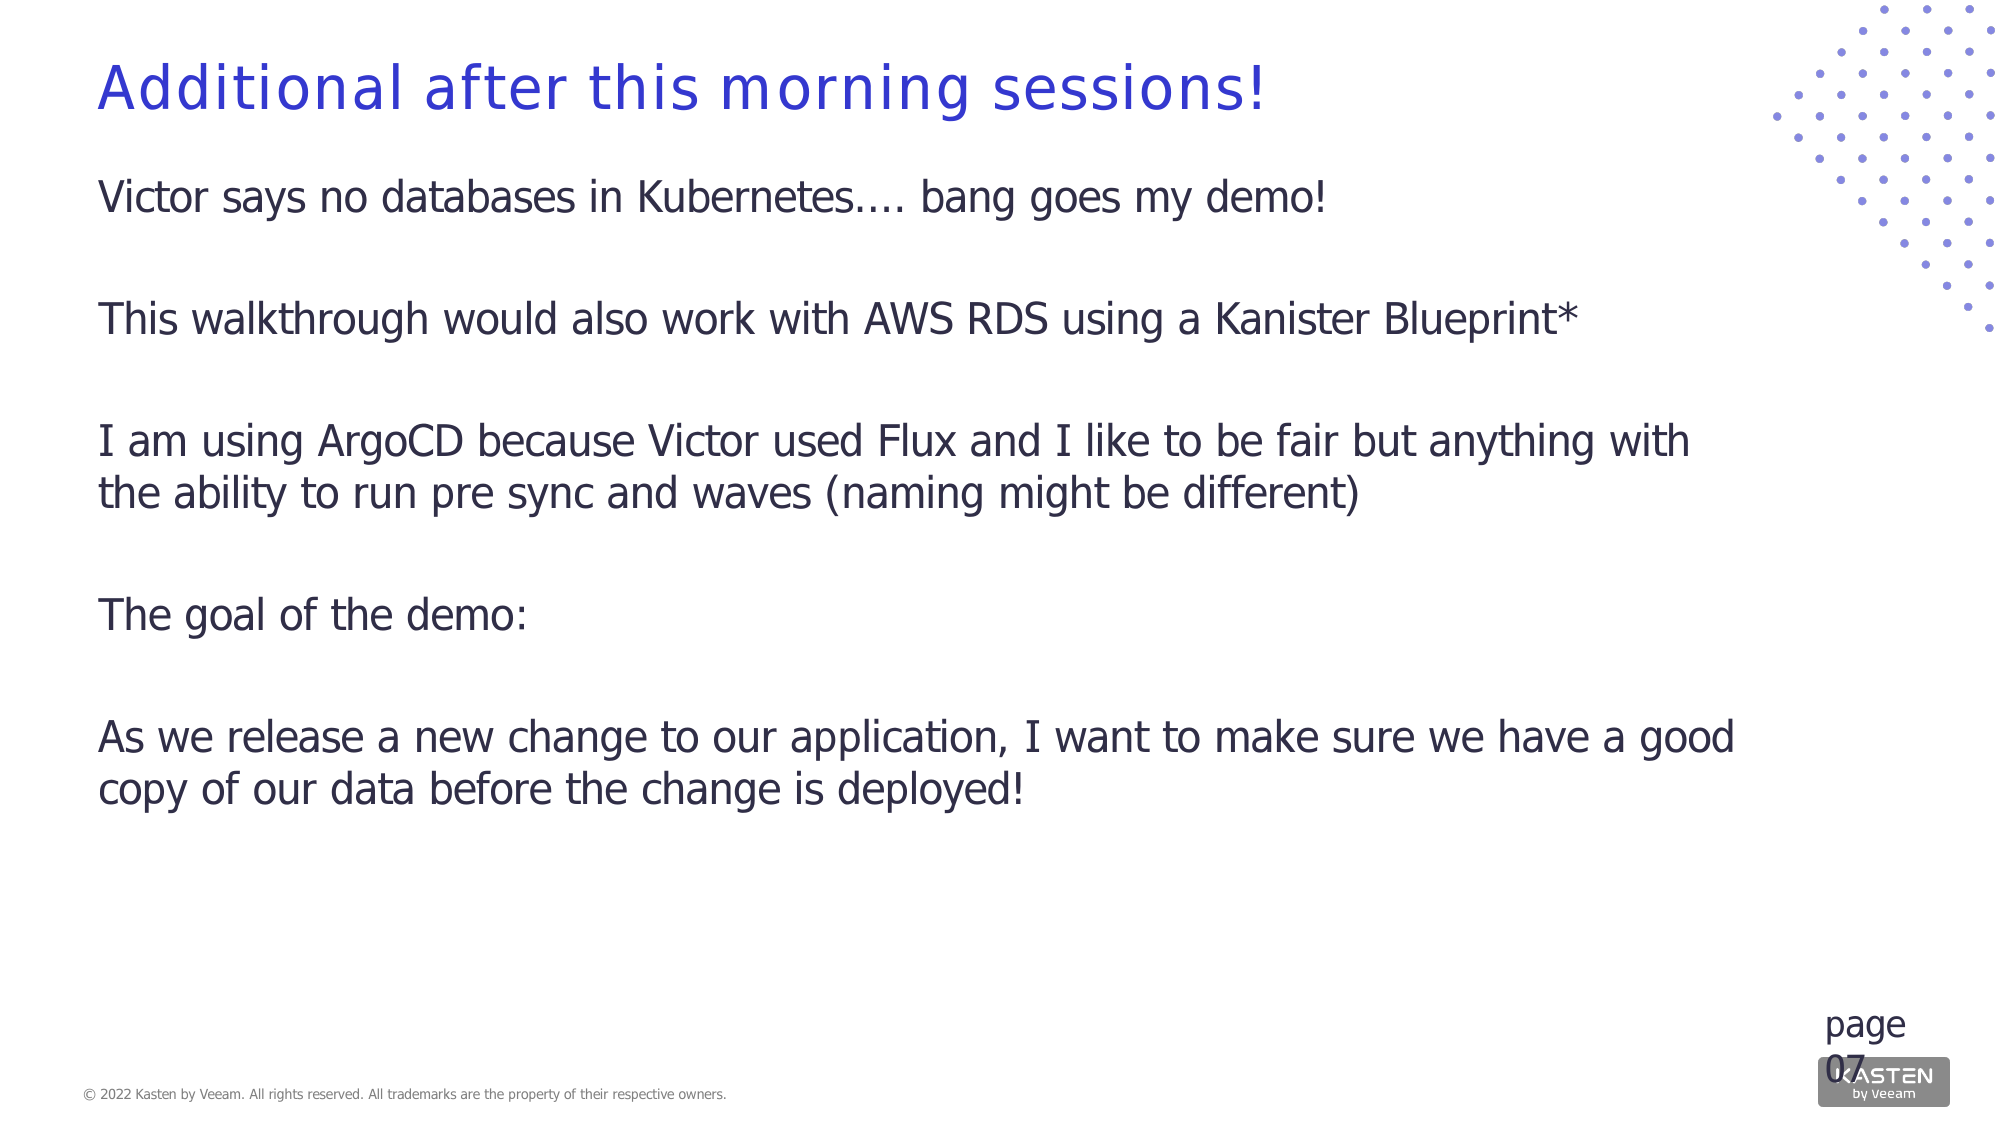

# Additional after this morning sessions!
Victor says no databases in Kubernetes.... bang goes my demo!

This walkthrough would also work with AWS RDS using a Kanister Blueprint*

I am using ArgoCD because Victor used Flux and I like to be fair but anything with the ability to run pre sync and waves (naming might be different)

The goal of the demo:

As we release a new change to our application, I want to make sure we have a good copy of our data before the change is deployed!
page
07